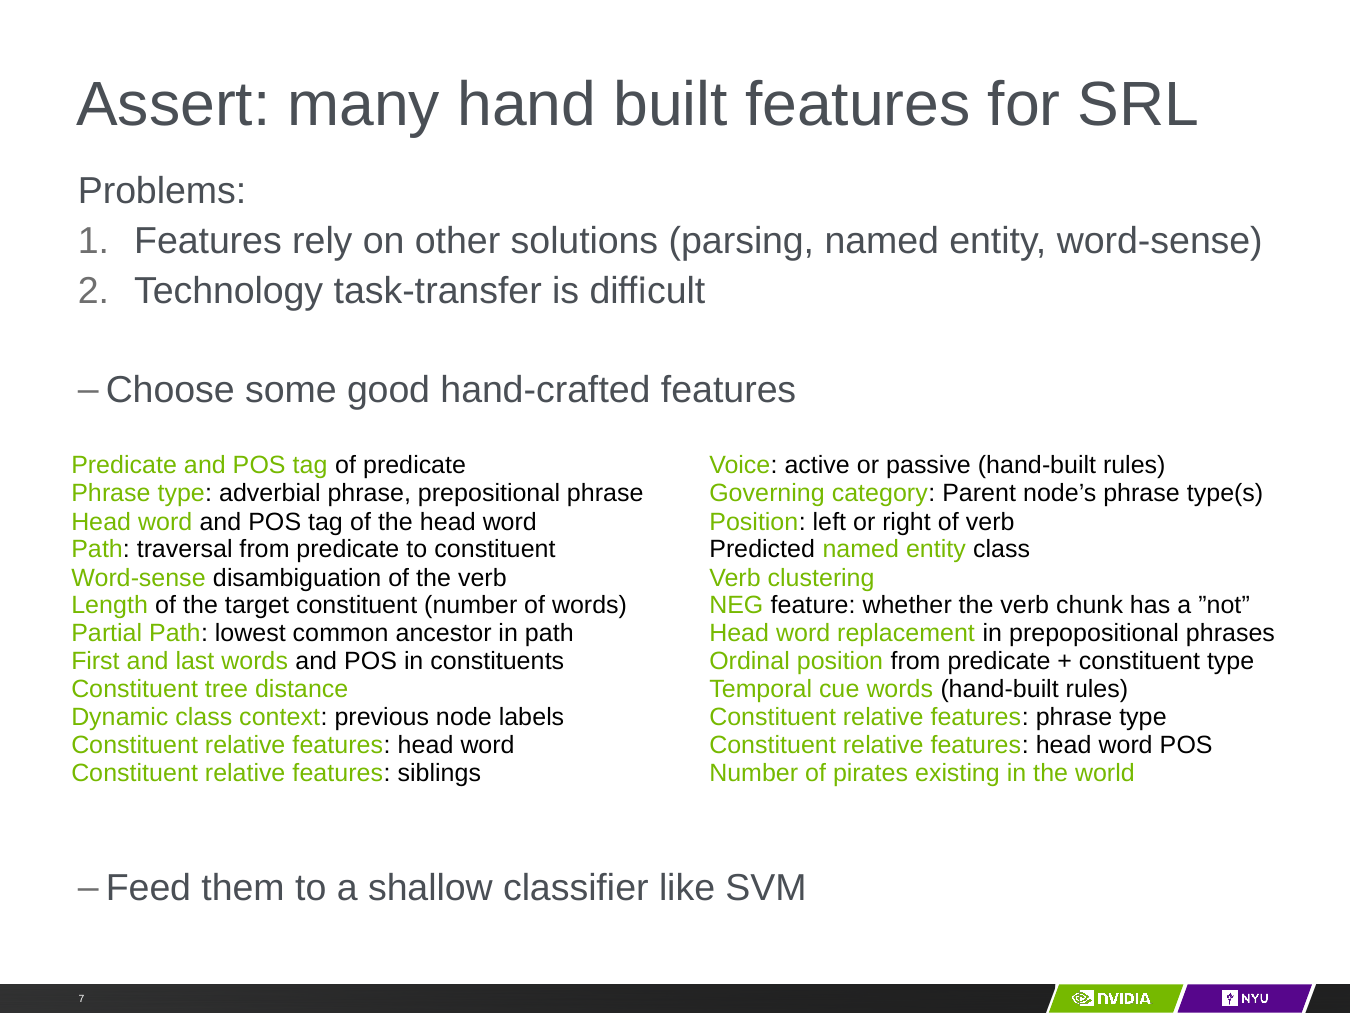

# Assert: many hand built features for SRL
Problems:
Features rely on other solutions (parsing, named entity, word-sense)
Technology task-transfer is diﬃcult

Choose some good hand-crafted features

Feed them to a shallow classiﬁer like SVM
| Predicate and POS tag of predicate Phrase type: adverbial phrase, prepositional phrase Head word and POS tag of the head word Path: traversal from predicate to constituent Word-sense disambiguation of the verb Length of the target constituent (number of words) Partial Path: lowest common ancestor in path First and last words and POS in constituents Constituent tree distance Dynamic class context: previous node labels Constituent relative features: head word Constituent relative features: siblings | Voice: active or passive (hand-built rules) Governing category: Parent node’s phrase type(s) Position: left or right of verb Predicted named entity class Verb clustering NEG feature: whether the verb chunk has a ”not” Head word replacement in prepopositional phrases Ordinal position from predicate + constituent type Temporal cue words (hand-built rules) Constituent relative features: phrase type Constituent relative features: head word POS Number of pirates existing in the world |
| --- | --- |